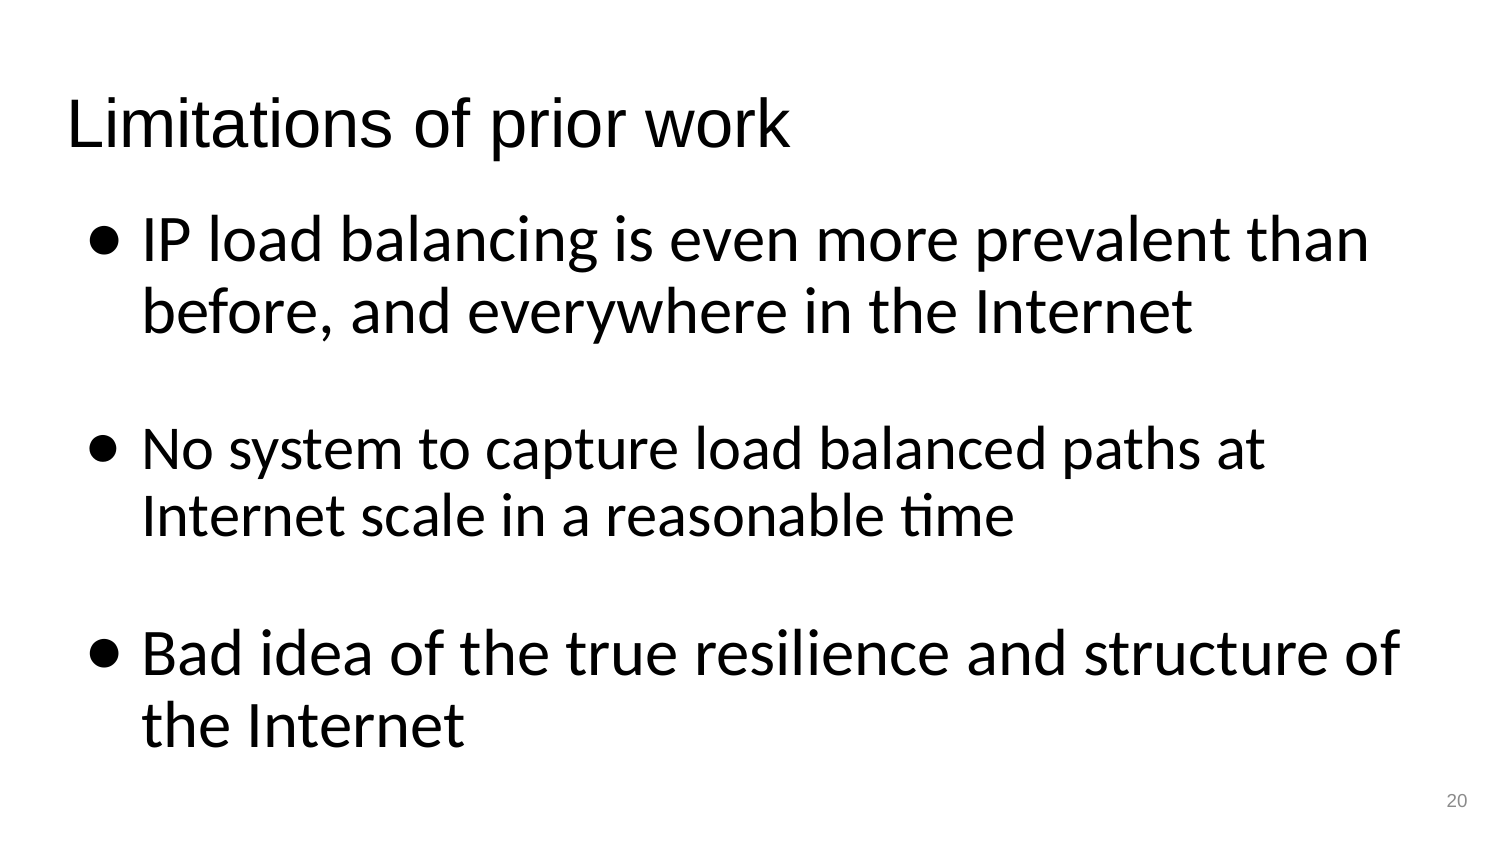

# Limitations of prior work
IP load balancing is even more prevalent than before, and everywhere in the Internet

No system to capture load balanced paths at Internet scale in a reasonable time

Bad idea of the true resilience and structure of the Internet

20